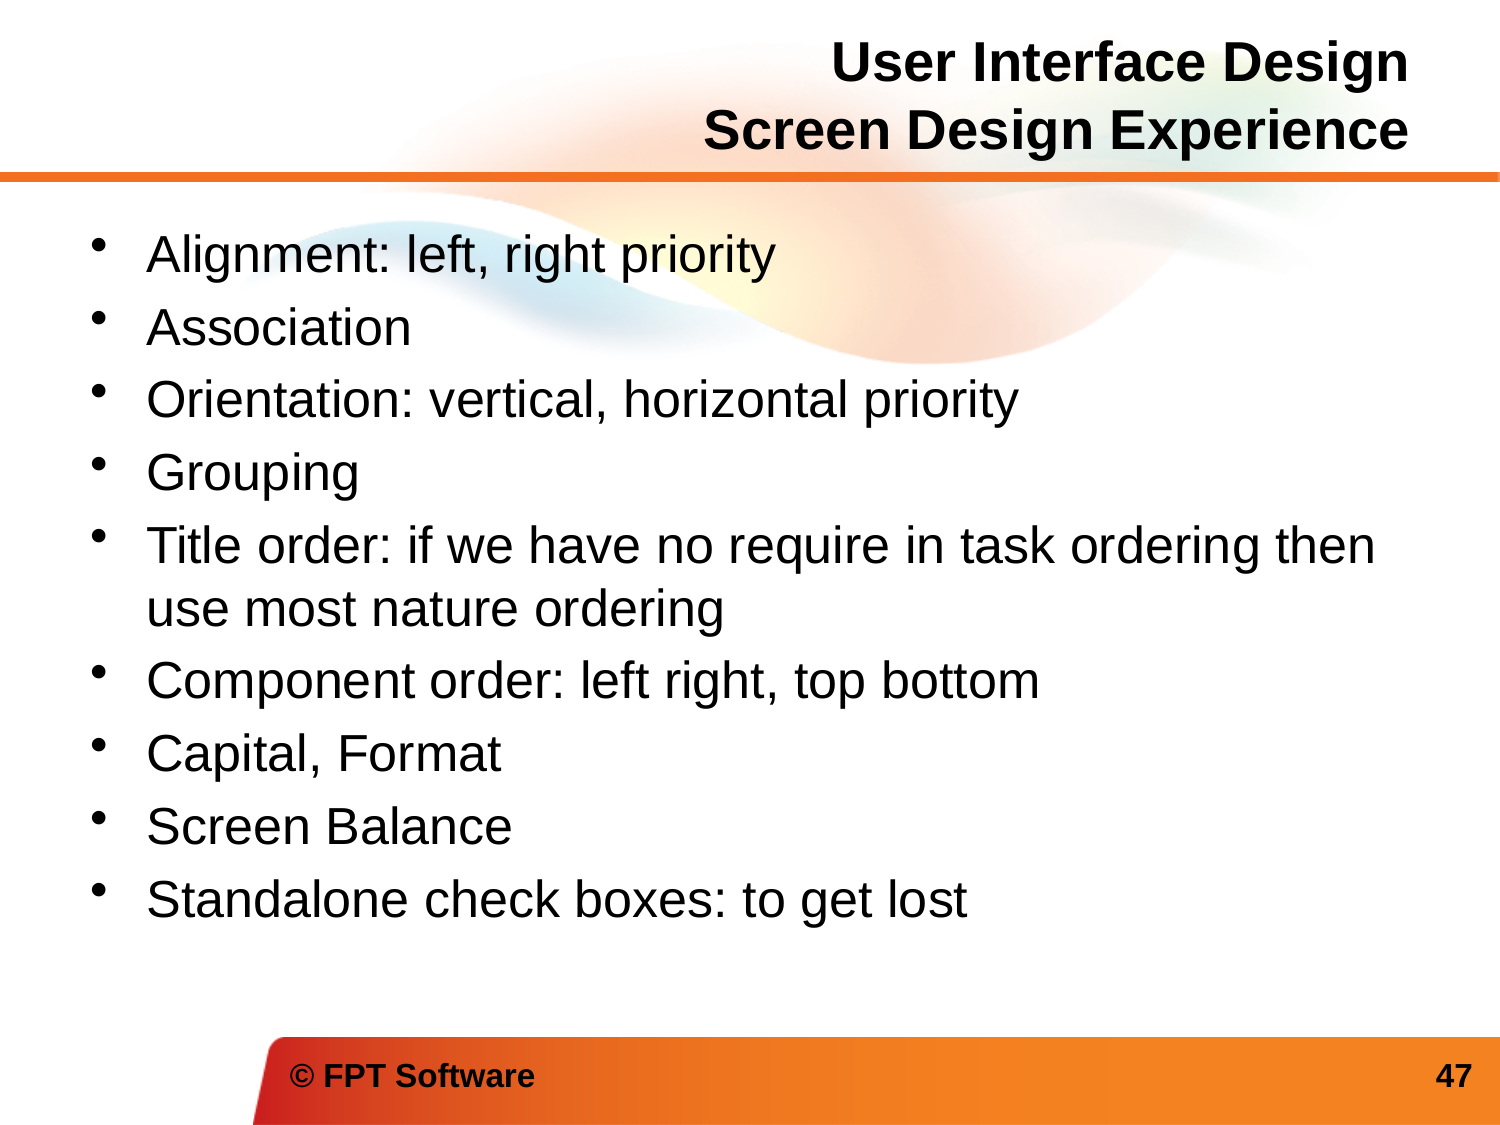

# User Interface Design Screen Design Experience
Alignment: left, right priority
Association
Orientation: vertical, horizontal priority
Grouping
Title order: if we have no require in task ordering then use most nature ordering
Component order: left right, top bottom
Capital, Format
Screen Balance
Standalone check boxes: to get lost